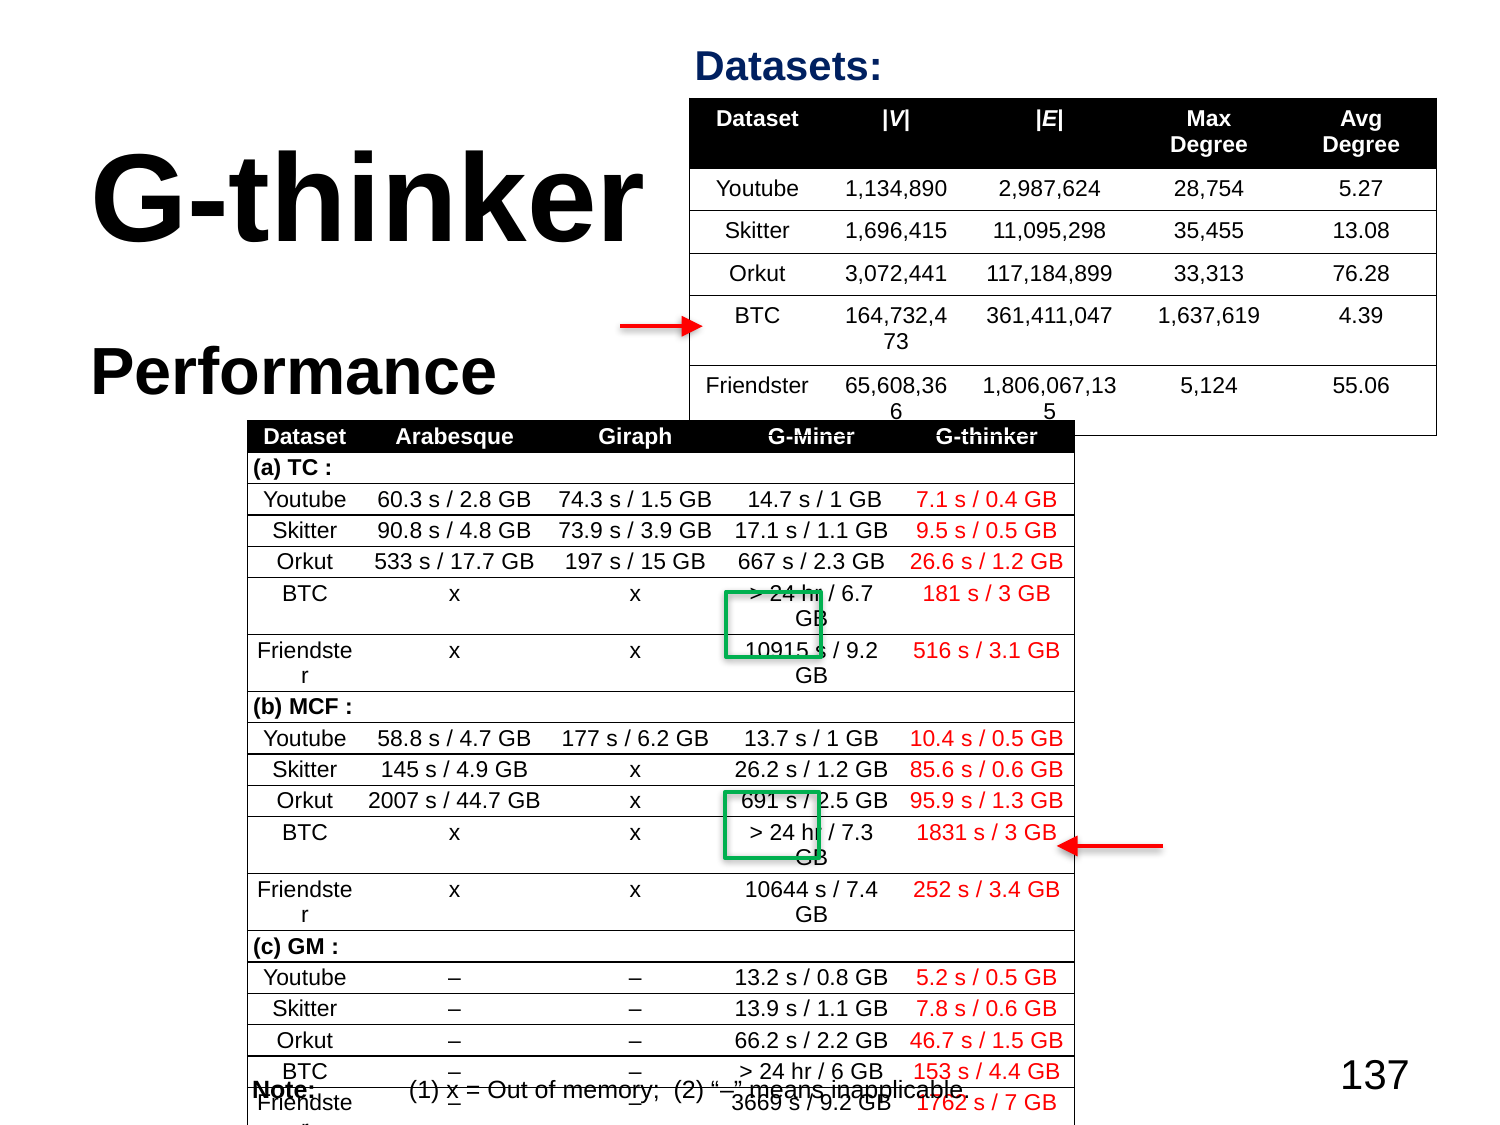

Datasets:
# G-thinker
| Dataset | |V| | |E| | Max Degree | Avg Degree |
| --- | --- | --- | --- | --- |
| Youtube | 1,134,890 | 2,987,624 | 28,754 | 5.27 |
| Skitter | 1,696,415 | 11,095,298 | 35,455 | 13.08 |
| Orkut | 3,072,441 | 117,184,899 | 33,313 | 76.28 |
| BTC | 164,732,473 | 361,411,047 | 1,637,619 | 4.39 |
| Friendster | 65,608,366 | 1,806,067,135 | 5,124 | 55.06 |
Performance
| Dataset | Arabesque | Giraph | G-Miner | G-thinker |
| --- | --- | --- | --- | --- |
| (a) TC : |  |  |  |  |
| Youtube | 60.3 s / 2.8 GB | 74.3 s / 1.5 GB | 14.7 s / 1 GB | 7.1 s / 0.4 GB |
| Skitter | 90.8 s / 4.8 GB | 73.9 s / 3.9 GB | 17.1 s / 1.1 GB | 9.5 s / 0.5 GB |
| Orkut | 533 s / 17.7 GB | 197 s / 15 GB | 667 s / 2.3 GB | 26.6 s / 1.2 GB |
| BTC | x | x | > 24 hr / 6.7 GB | 181 s / 3 GB |
| Friendster | x | x | 10915 s / 9.2 GB | 516 s / 3.1 GB |
| (b) MCF : |  |  |  |  |
| Youtube | 58.8 s / 4.7 GB | 177 s / 6.2 GB | 13.7 s / 1 GB | 10.4 s / 0.5 GB |
| Skitter | 145 s / 4.9 GB | x | 26.2 s / 1.2 GB | 85.6 s / 0.6 GB |
| Orkut | 2007 s / 44.7 GB | x | 691 s / 2.5 GB | 95.9 s / 1.3 GB |
| BTC | x | x | > 24 hr / 7.3 GB | 1831 s / 3 GB |
| Friendster | x | x | 10644 s / 7.4 GB | 252 s / 3.4 GB |
| (c) GM : |  |  |  |  |
| Youtube | – | – | 13.2 s / 0.8 GB | 5.2 s / 0.5 GB |
| Skitter | – | – | 13.9 s / 1.1 GB | 7.8 s / 0.6 GB |
| Orkut | – | – | 66.2 s / 2.2 GB | 46.7 s / 1.5 GB |
| BTC | – | – | > 24 hr / 6 GB | 153 s / 4.4 GB |
| Friendster | – | – | 3669 s / 9.2 GB | 1762 s / 7 GB |

137
Note:	 (1) x = Out of memory;  (2) “–” means inapplicable.